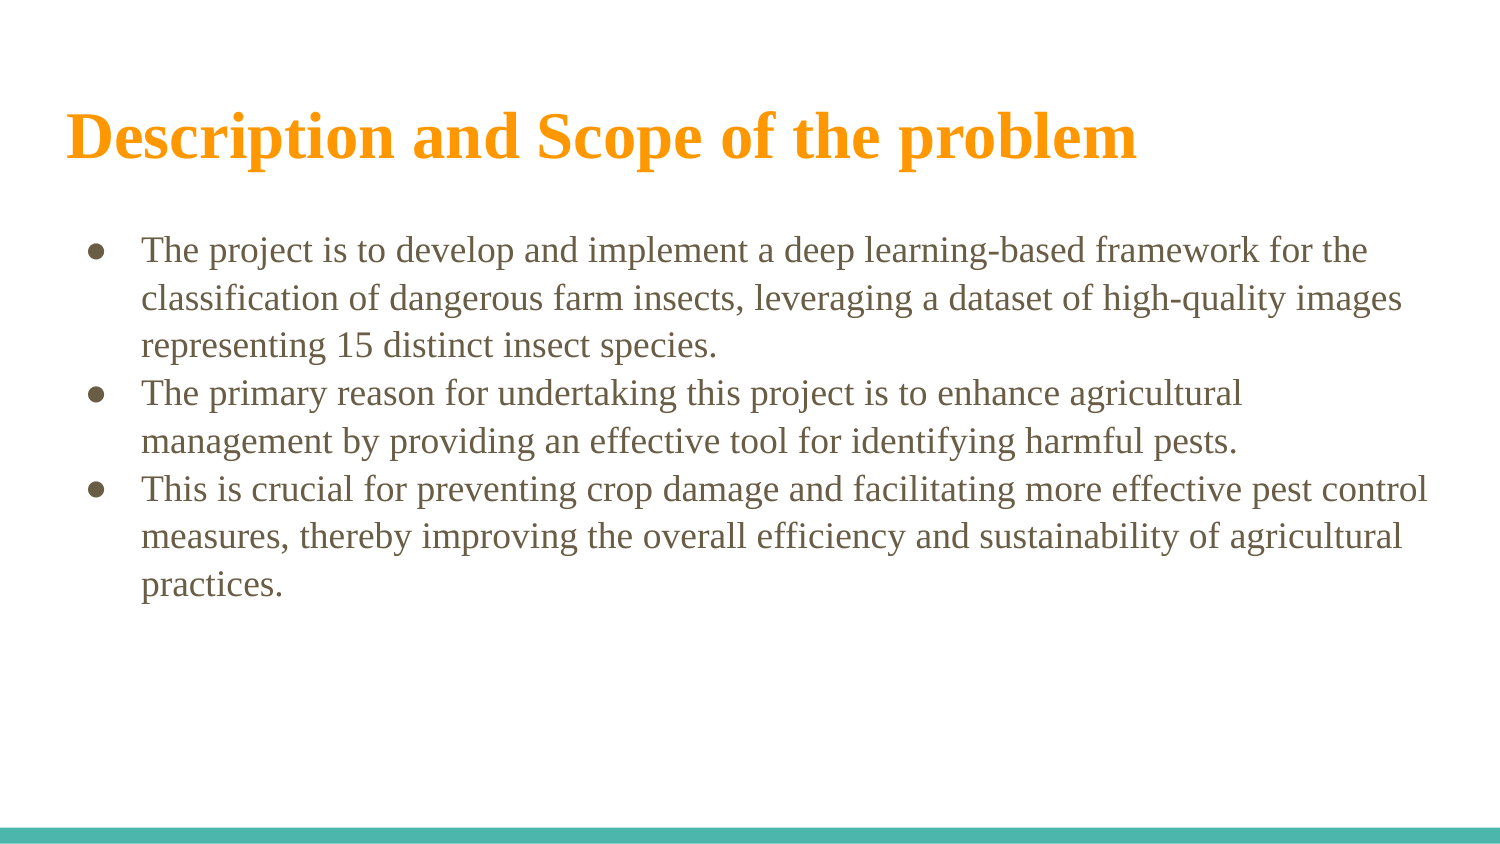

# Description and Scope of the problem
The project is to develop and implement a deep learning-based framework for the classification of dangerous farm insects, leveraging a dataset of high-quality images representing 15 distinct insect species.
The primary reason for undertaking this project is to enhance agricultural management by providing an effective tool for identifying harmful pests.
This is crucial for preventing crop damage and facilitating more effective pest control measures, thereby improving the overall efficiency and sustainability of agricultural practices.